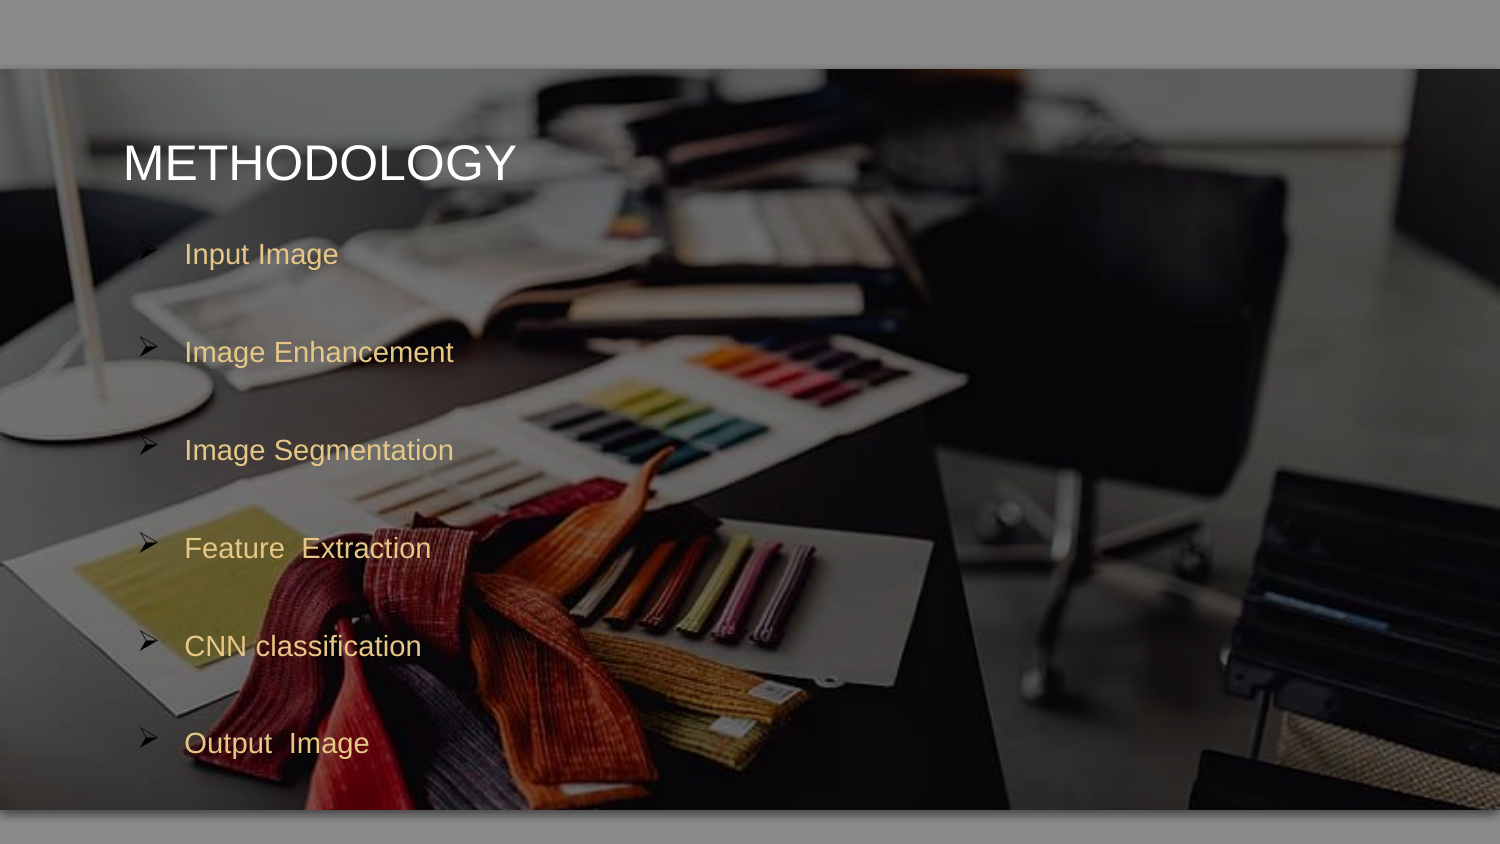

METHODOLOGY
Input Image

Image Enhancement

Image Segmentation

Feature  Extraction

CNN classification

Output  Image